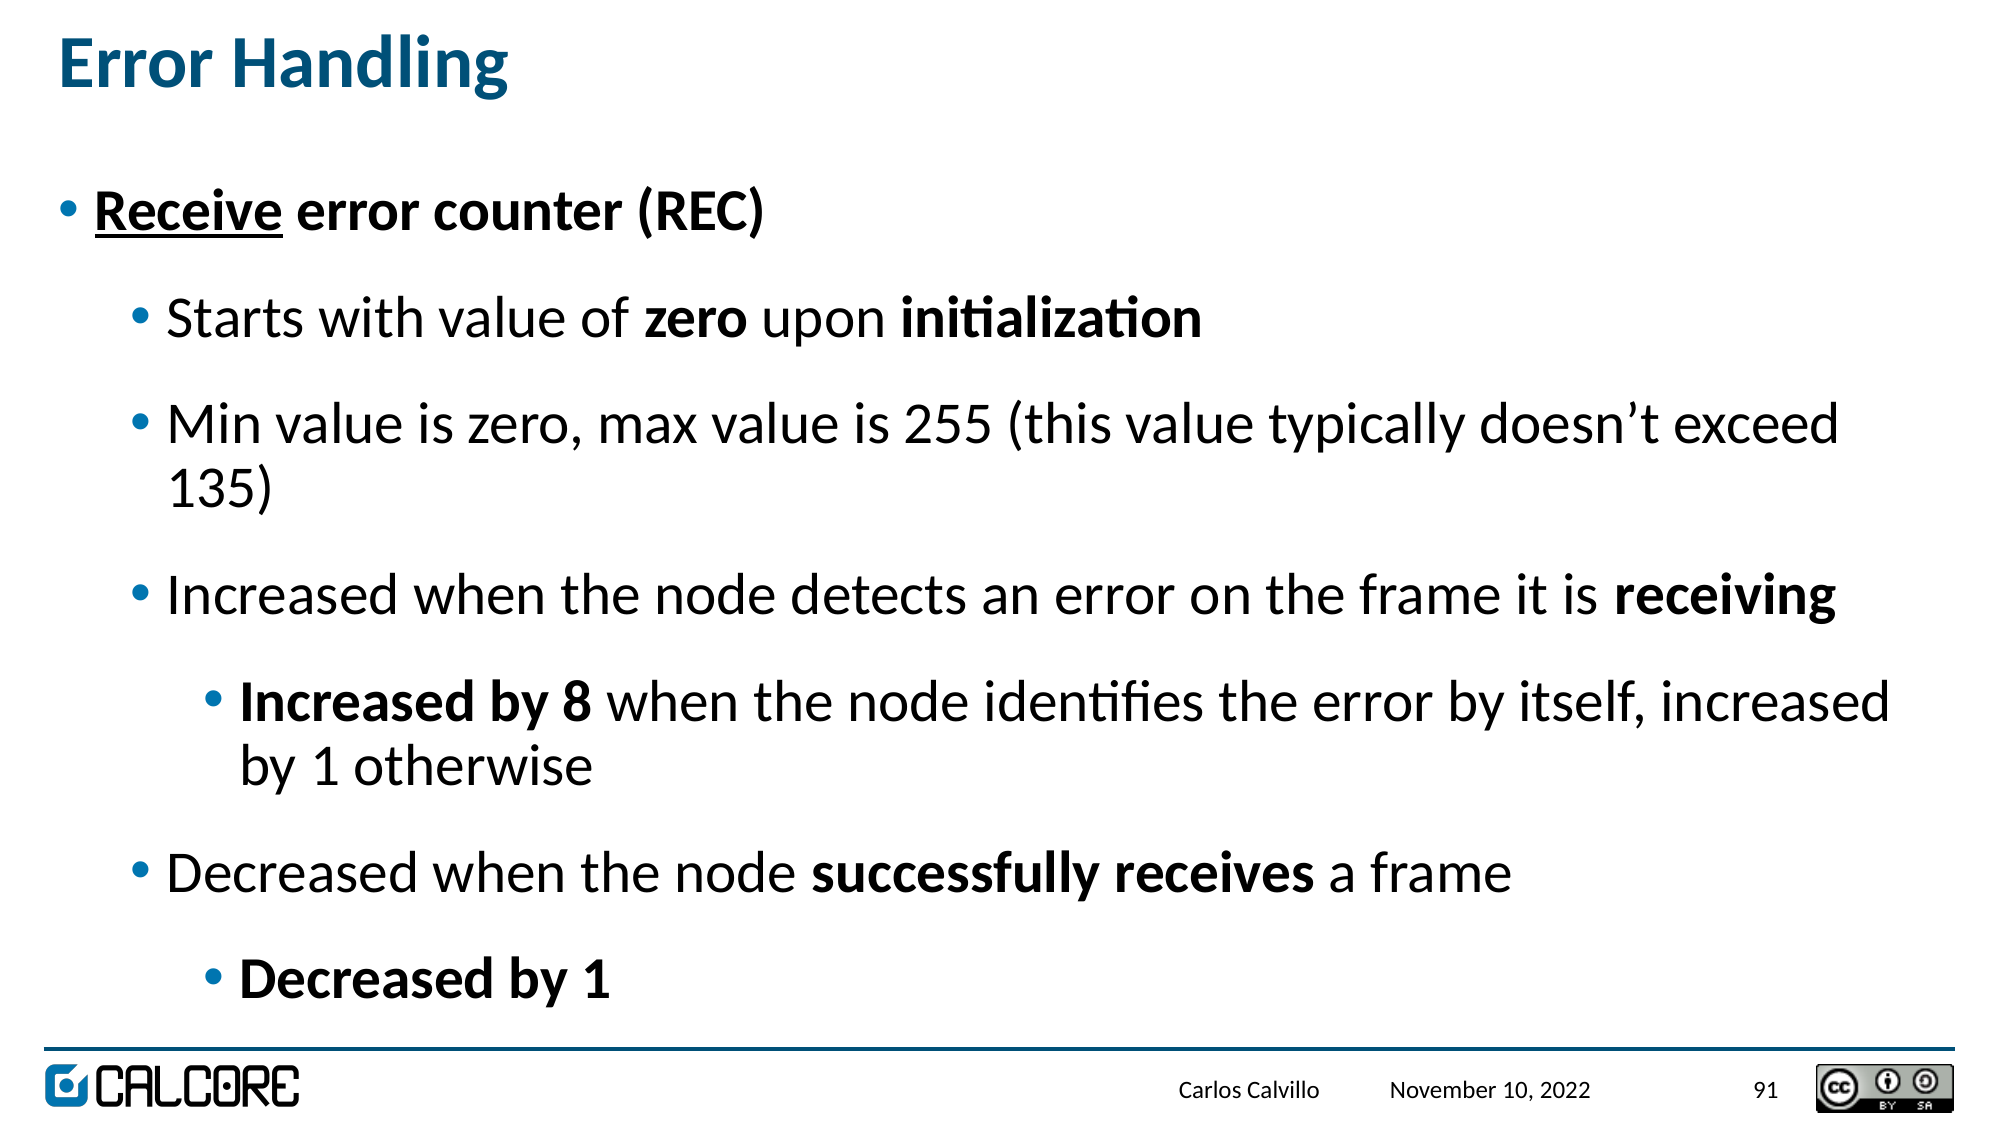

# Error Handling
Receive error counter (REC)
Starts with value of zero upon initialization
Min value is zero, max value is 255 (this value typically doesn’t exceed 135)
Increased when the node detects an error on the frame it is receiving
Increased by 8 when the node identifies the error by itself, increased by 1 otherwise
Decreased when the node successfully receives a frame
Decreased by 1
Carlos Calvillo
November 10, 2022
91